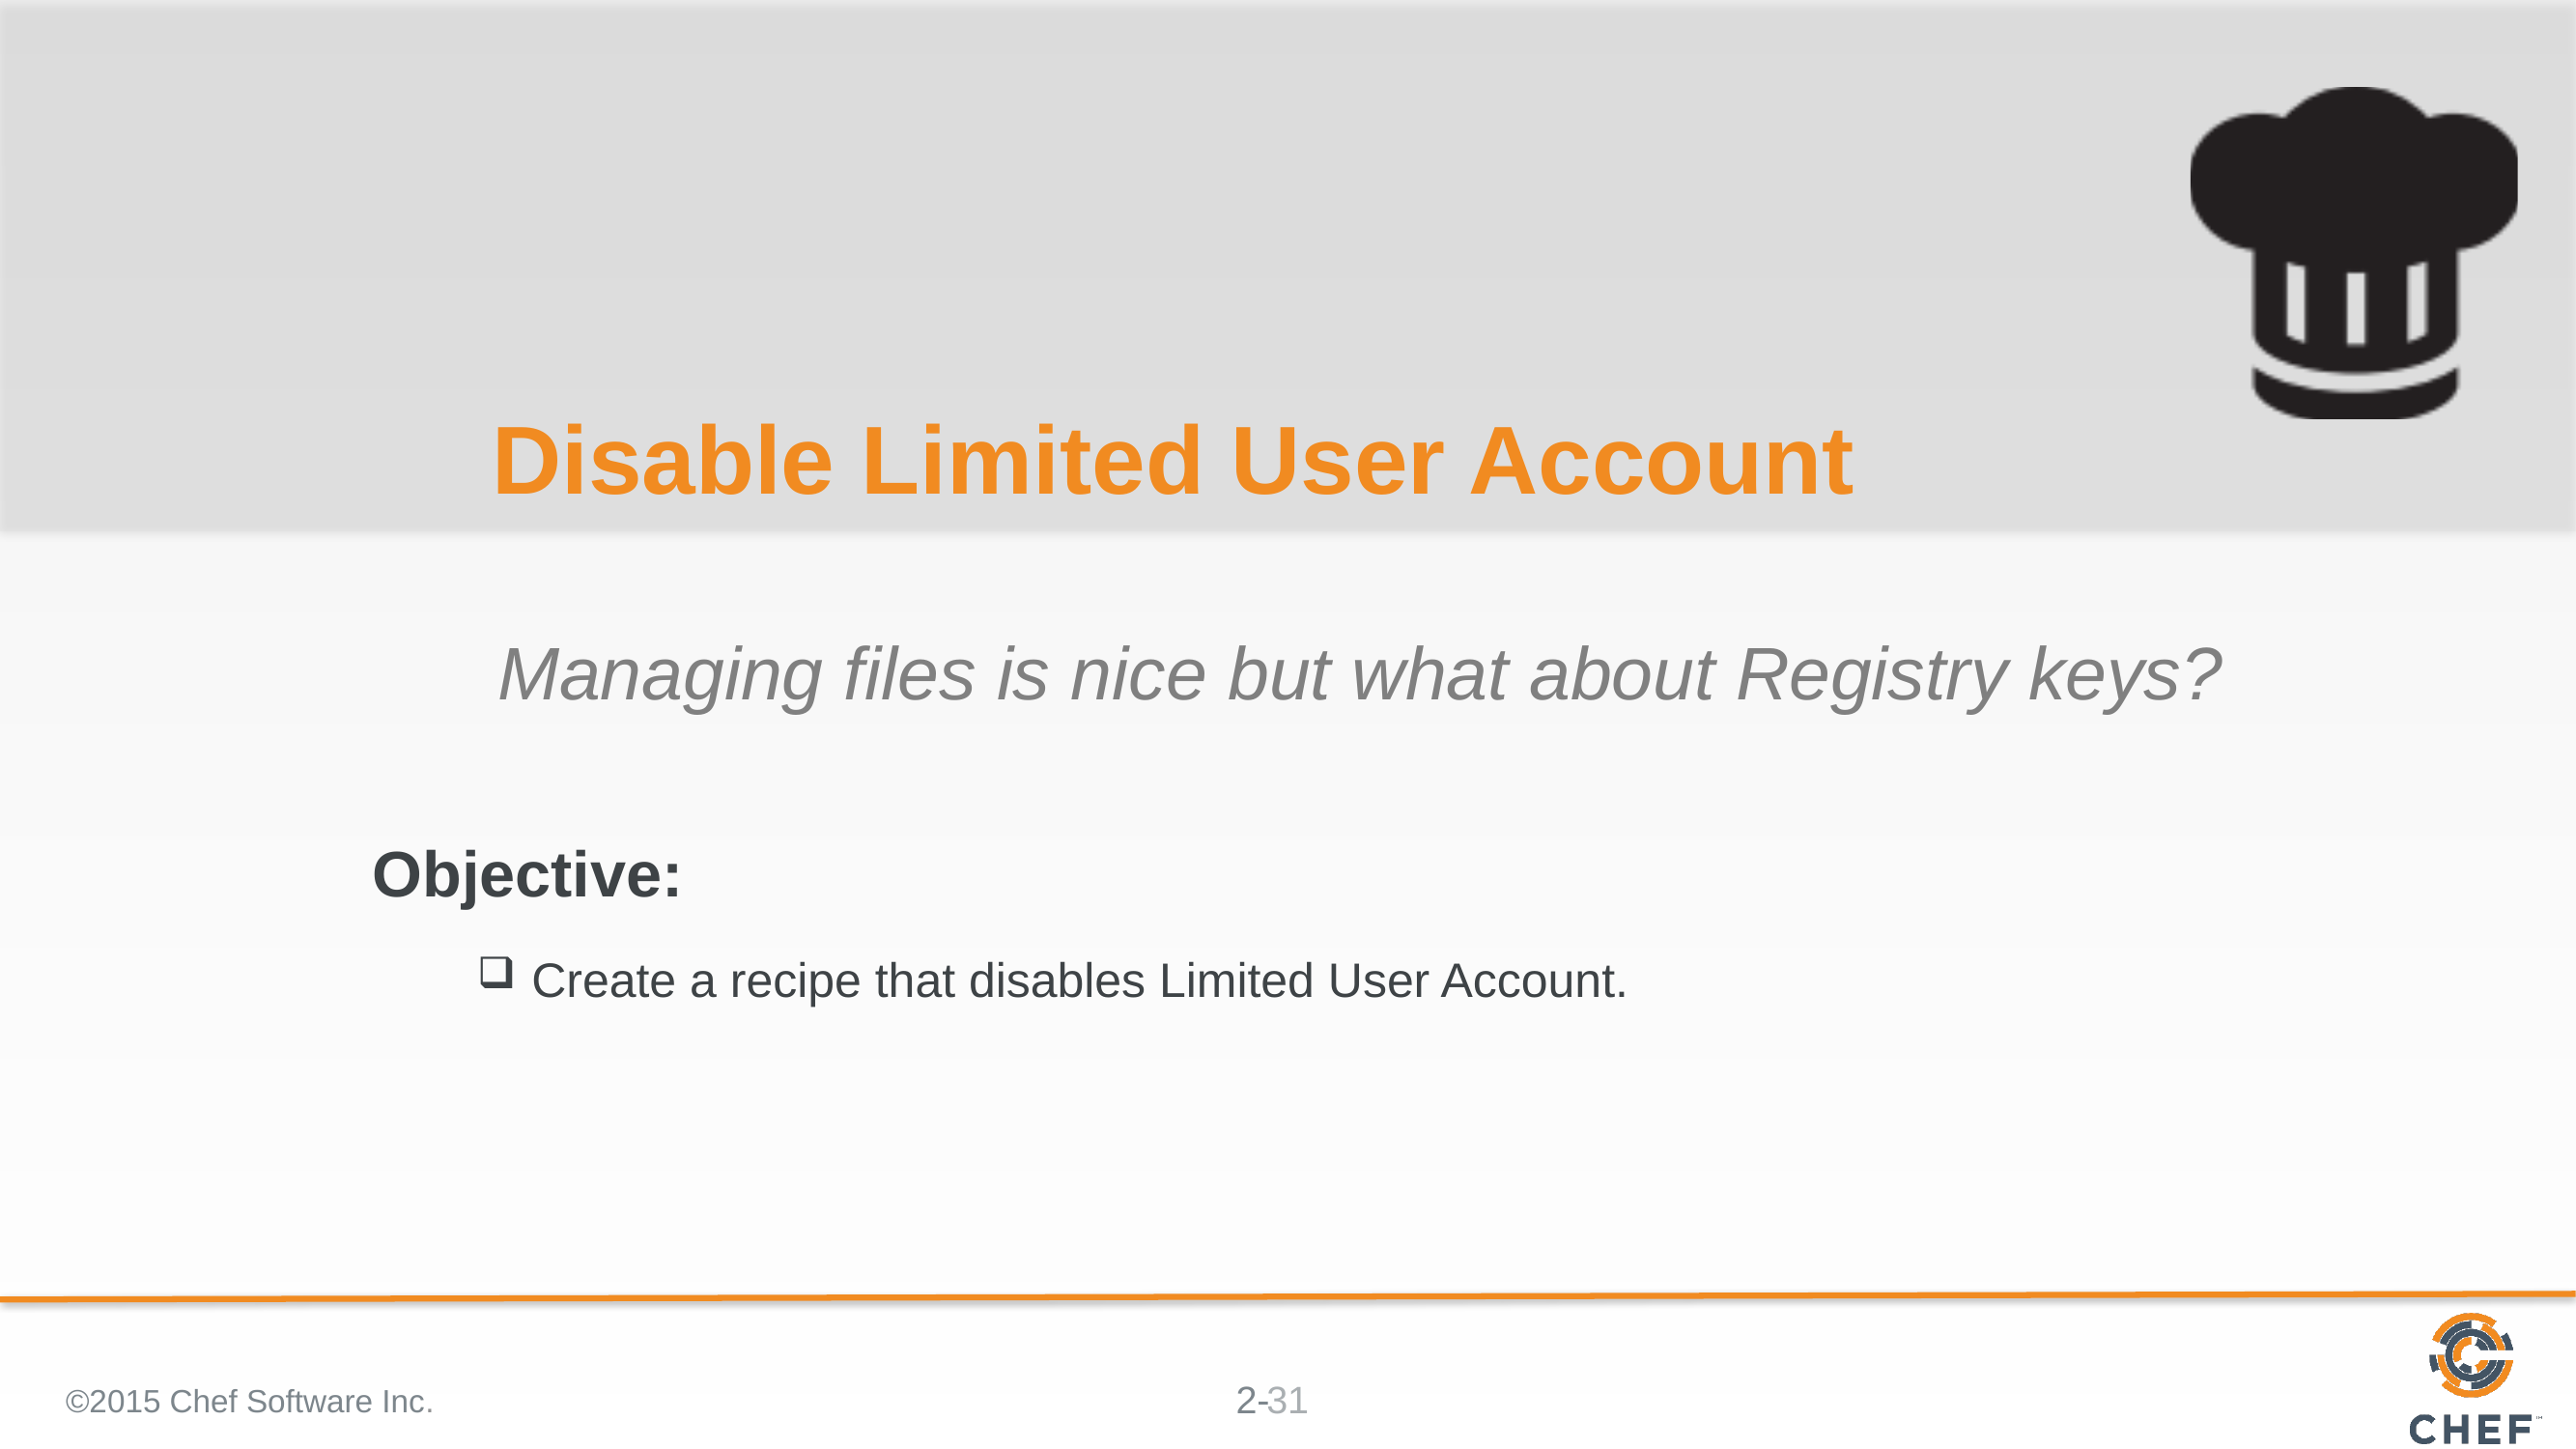

# Disable Limited User Account
Managing files is nice but what about Registry keys?
Create a recipe that disables Limited User Account.
©2015 Chef Software Inc.
31